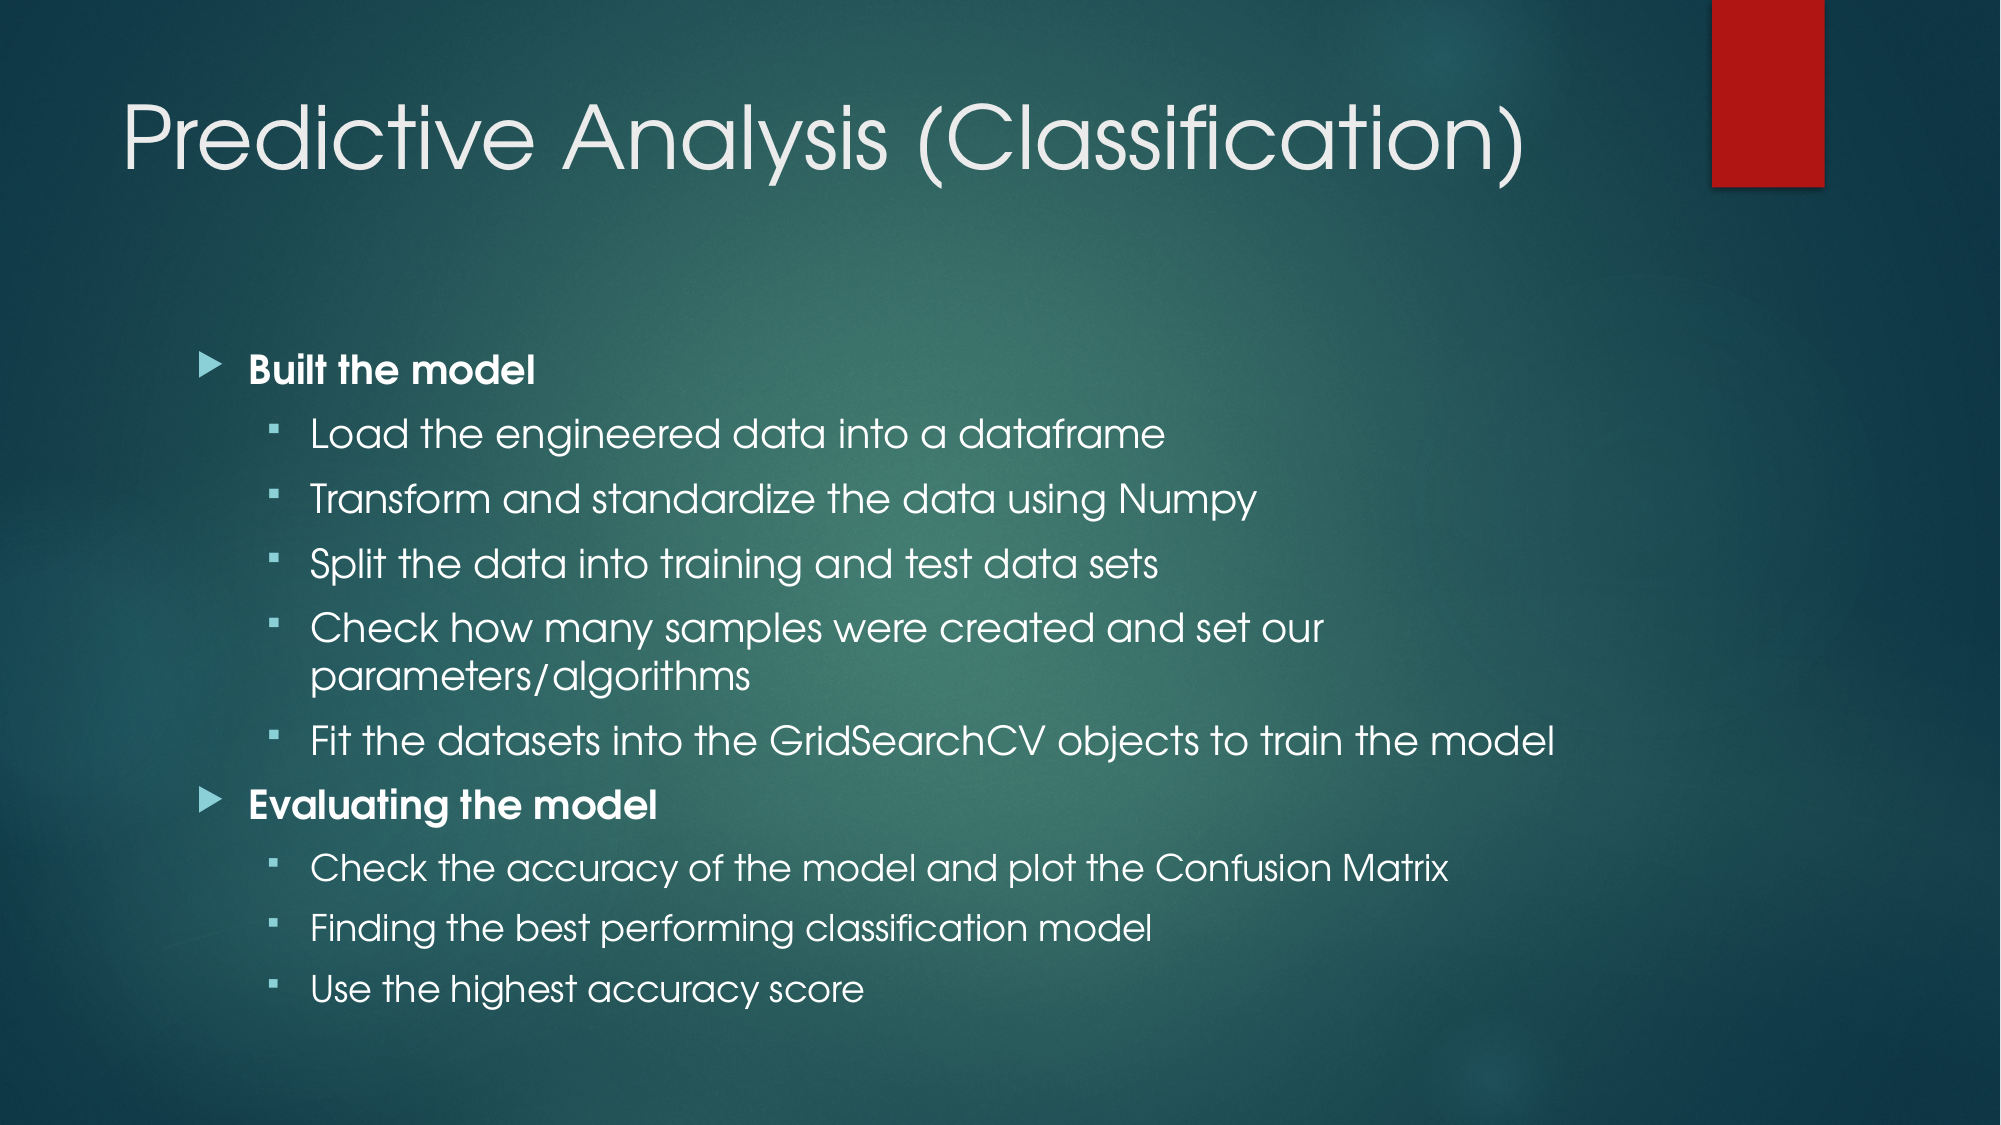

# Predictive Analysis (Classification)
Built the model
Load the engineered data into a dataframe
Transform and standardize the data using Numpy
Split the data into training and test data sets
Check how many samples were created and set our parameters/algorithms
Fit the datasets into the GridSearchCV objects to train the model
Evaluating the model
Check the accuracy of the model and plot the Confusion Matrix
Finding the best performing classification model
Use the highest accuracy score